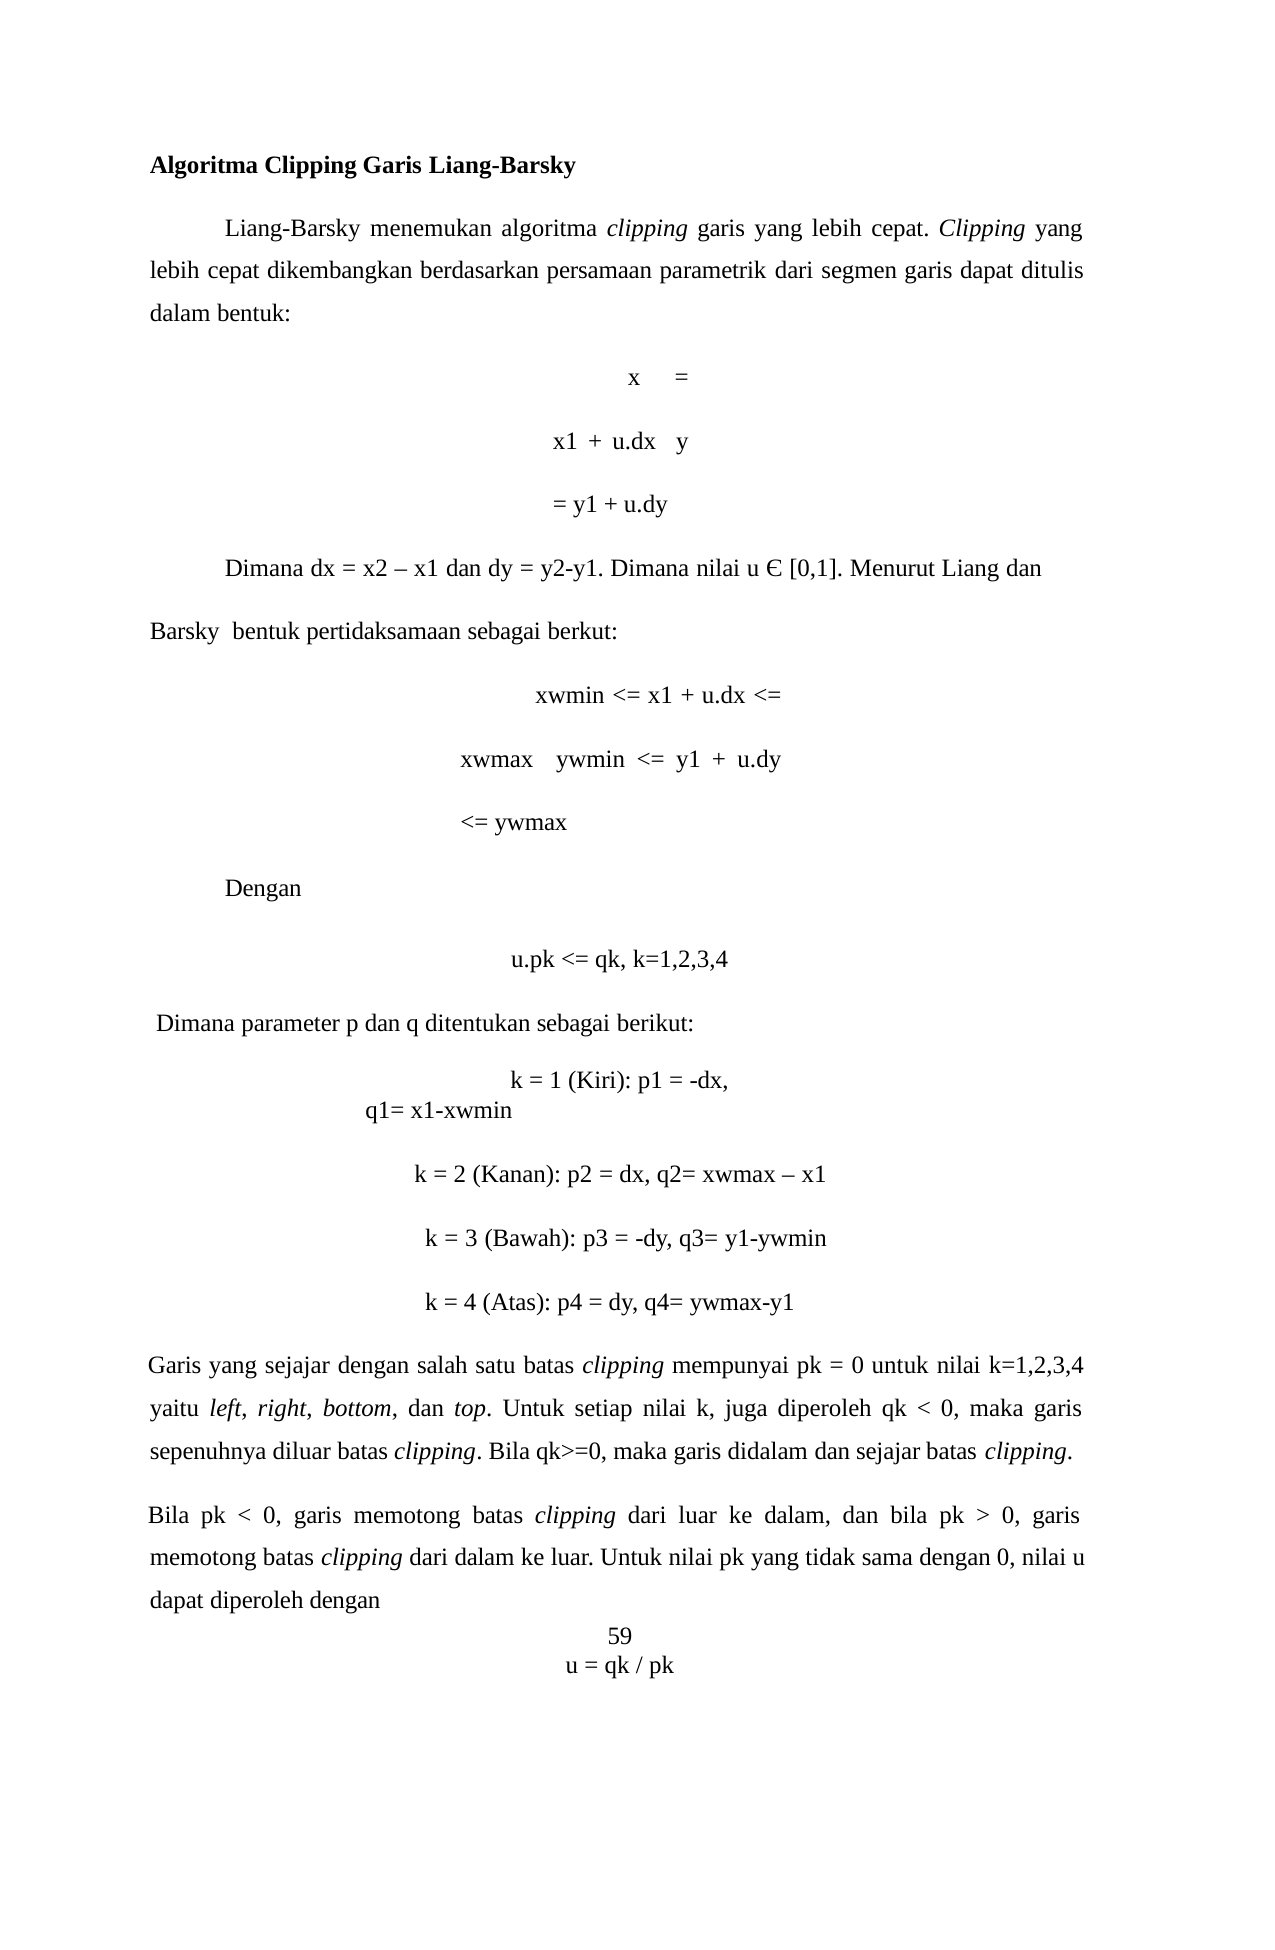

Algoritma Clipping Garis Liang-Barsky
Liang-Barsky menemukan algoritma clipping garis yang lebih cepat. Clipping yang  lebih cepat dikembangkan berdasarkan persamaan parametrik dari segmen garis dapat ditulis  dalam bentuk:
x = x1 + u.dx  y = y1 + u.dy
Dimana dx = x2 – x1 dan dy = y2-y1. Dimana nilai u Є [0,1]. Menurut Liang dan Barsky  bentuk pertidaksamaan sebagai berkut:
xwmin <= x1 + u.dx <= xwmax  ywmin <= y1 + u.dy <= ywmax

Dengan
u.pk <= qk, k=1,2,3,4  Dimana parameter p dan q ditentukan sebagai berikut:

k = 1 (Kiri): p1 = -dx, q1= x1-xwmin
k = 2 (Kanan): p2 = dx, q2= xwmax – x1  k = 3 (Bawah): p3 = -dy, q3= y1-ywmin  k = 4 (Atas): p4 = dy, q4= ywmax-y1
Garis yang sejajar dengan salah satu batas clipping mempunyai pk = 0 untuk nilai k=1,2,3,4  yaitu left, right, bottom, dan top. Untuk setiap nilai k, juga diperoleh qk < 0, maka garis  sepenuhnya diluar batas clipping. Bila qk>=0, maka garis didalam dan sejajar batas clipping.
Bila pk < 0, garis memotong batas clipping dari luar ke dalam, dan bila pk > 0, garis  memotong batas clipping dari dalam ke luar. Untuk nilai pk yang tidak sama dengan 0, nilai u  dapat diperoleh dengan

u = qk / pk
59